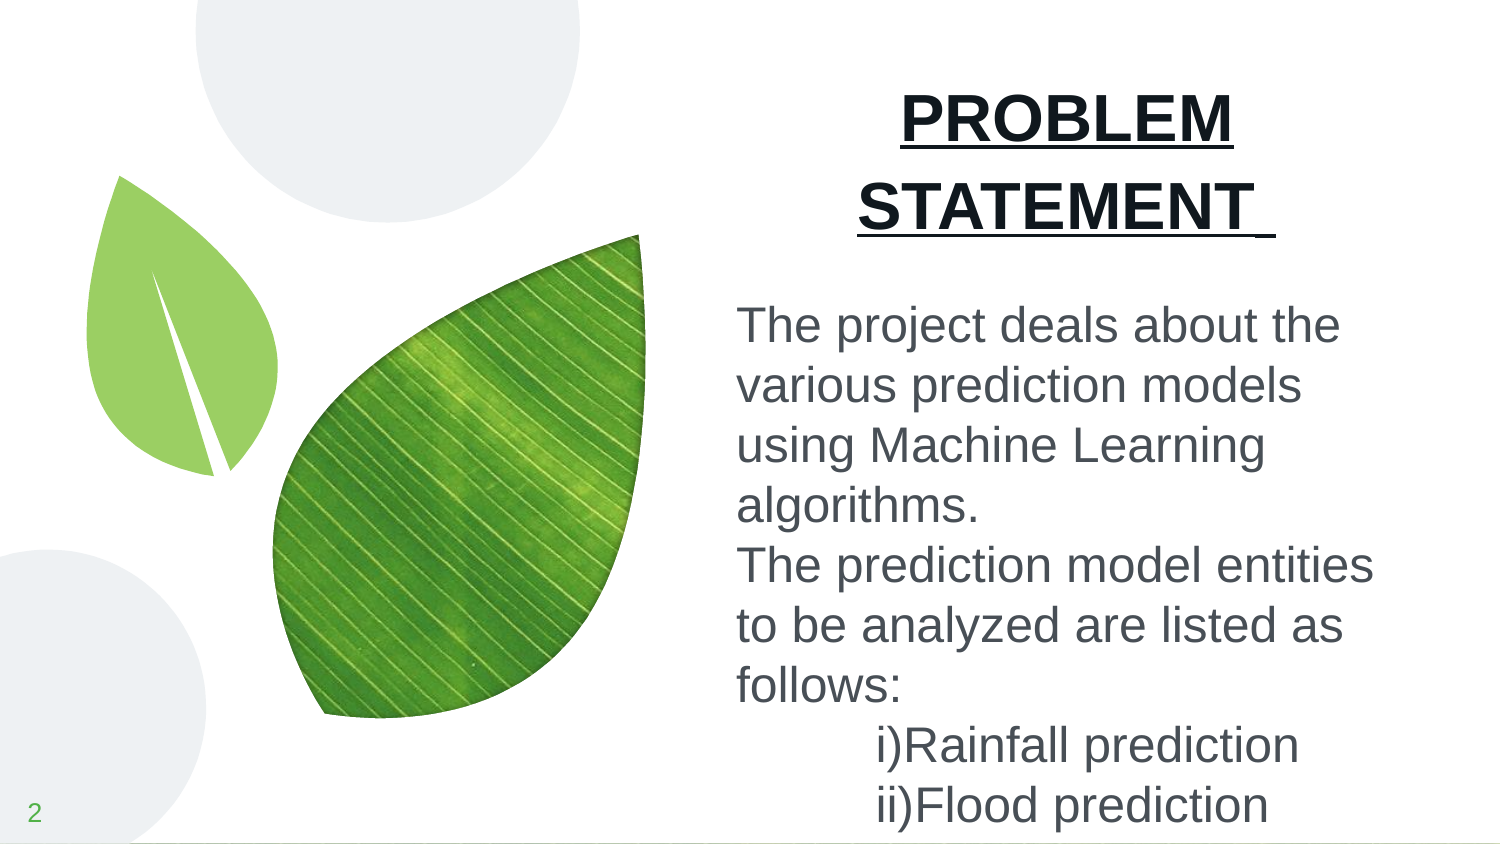

PROBLEM STATEMENT
The project deals about the various prediction models using Machine Learning algorithms.
The prediction model entities to be analyzed are listed as follows:
          i)Rainfall prediction
          ii)Flood prediction
          iii)Stock prediction
2